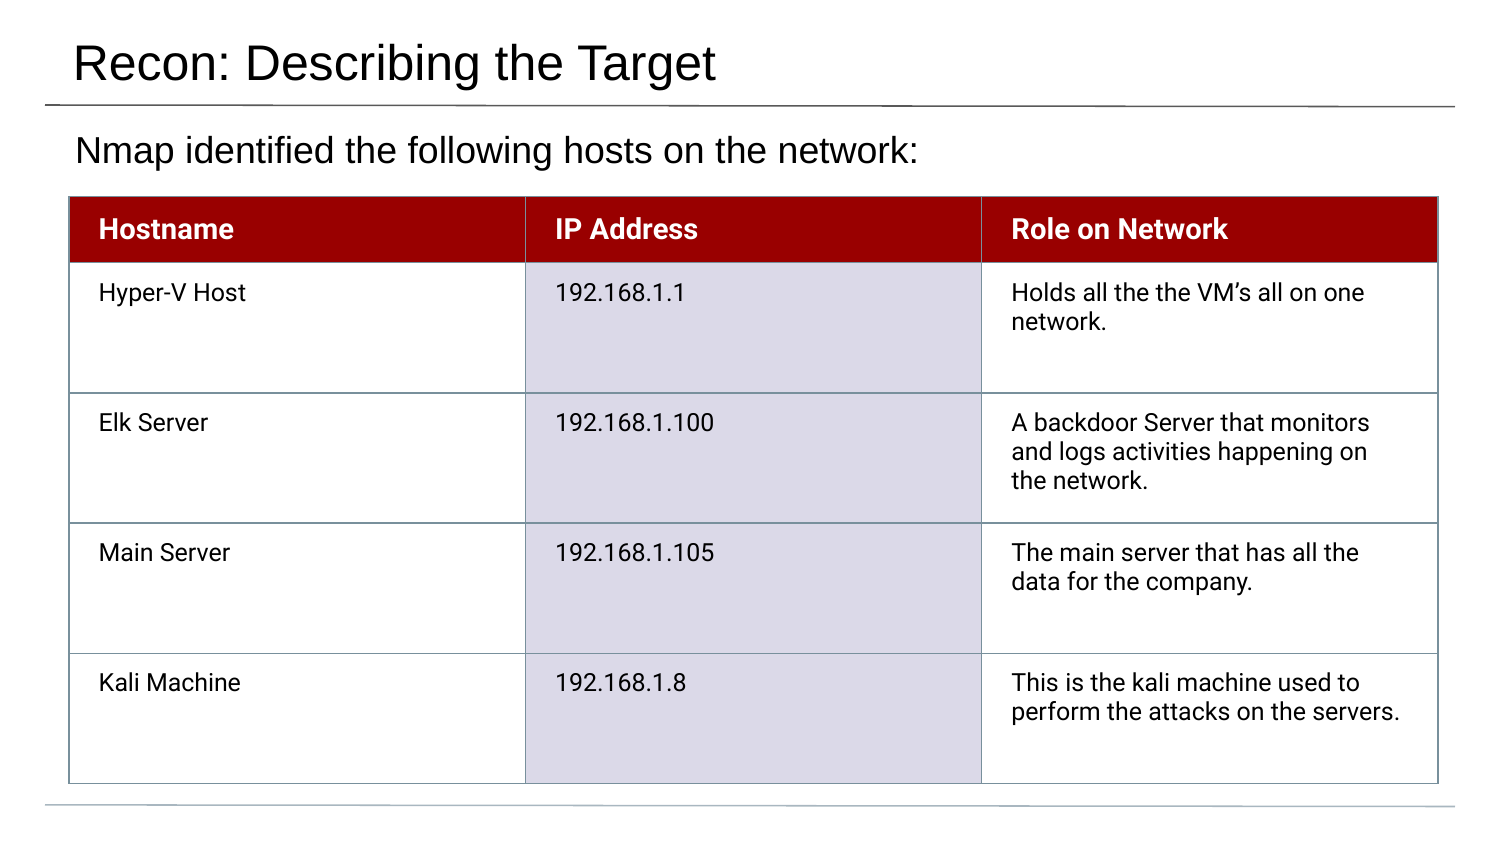

# Recon: Describing the Target
Nmap identified the following hosts on the network:
| Hostname | IP Address | Role on Network |
| --- | --- | --- |
| Hyper-V Host | 192.168.1.1 | Holds all the the VM’s all on one network. |
| Elk Server | 192.168.1.100 | A backdoor Server that monitors and logs activities happening on the network. |
| Main Server | 192.168.1.105 | The main server that has all the data for the company. |
| Kali Machine | 192.168.1.8 | This is the kali machine used to perform the attacks on the servers. |